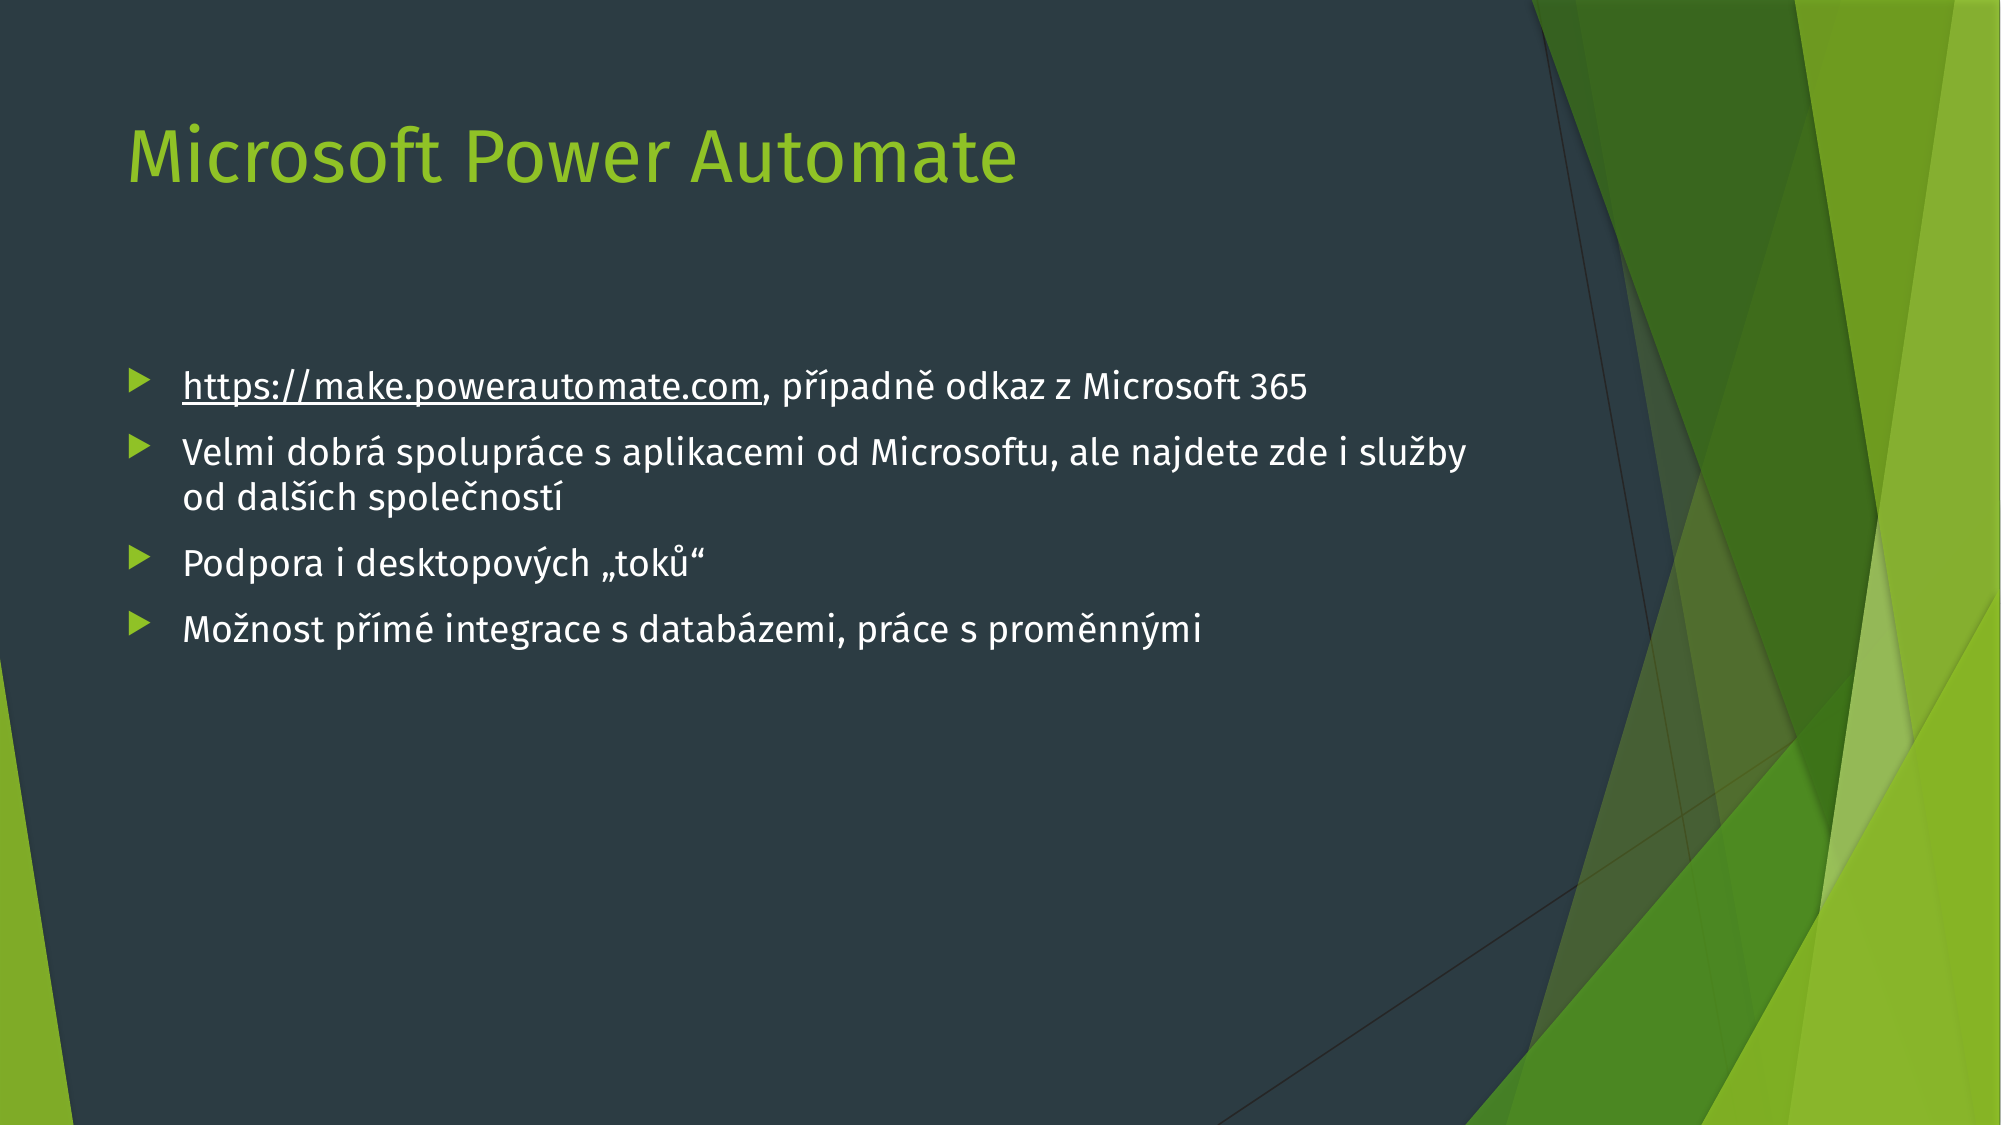

# Microsoft Power Automate
https://make.powerautomate.com, případně odkaz z Microsoft 365
Velmi dobrá spolupráce s aplikacemi od Microsoftu, ale najdete zde i služby od dalších společností
Podpora i desktopových „toků“
Možnost přímé integrace s databázemi, práce s proměnnými